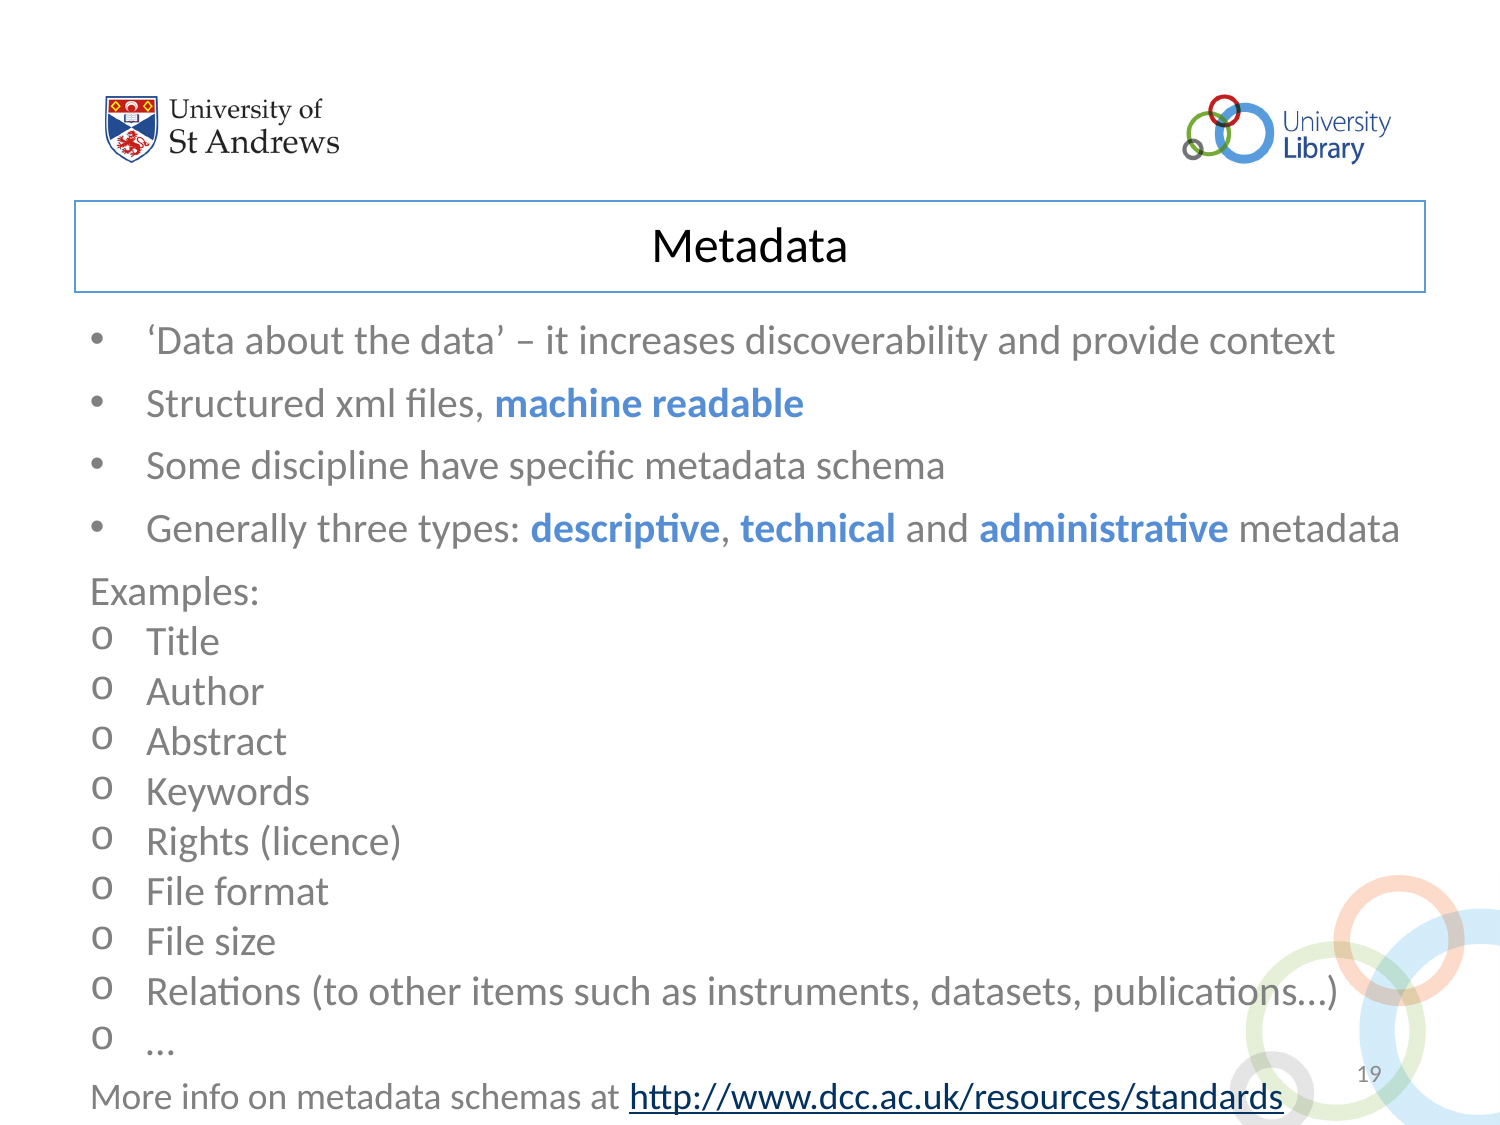

Metadata
‘Data about the data’ – it increases discoverability and provide context
Structured xml files, machine readable
Some discipline have specific metadata schema
Generally three types: descriptive, technical and administrative metadata
Examples:
Title
Author
Abstract
Keywords
Rights (licence)
File format
File size
Relations (to other items such as instruments, datasets, publications…)
…

19
More info on metadata schemas at http://www.dcc.ac.uk/resources/standards